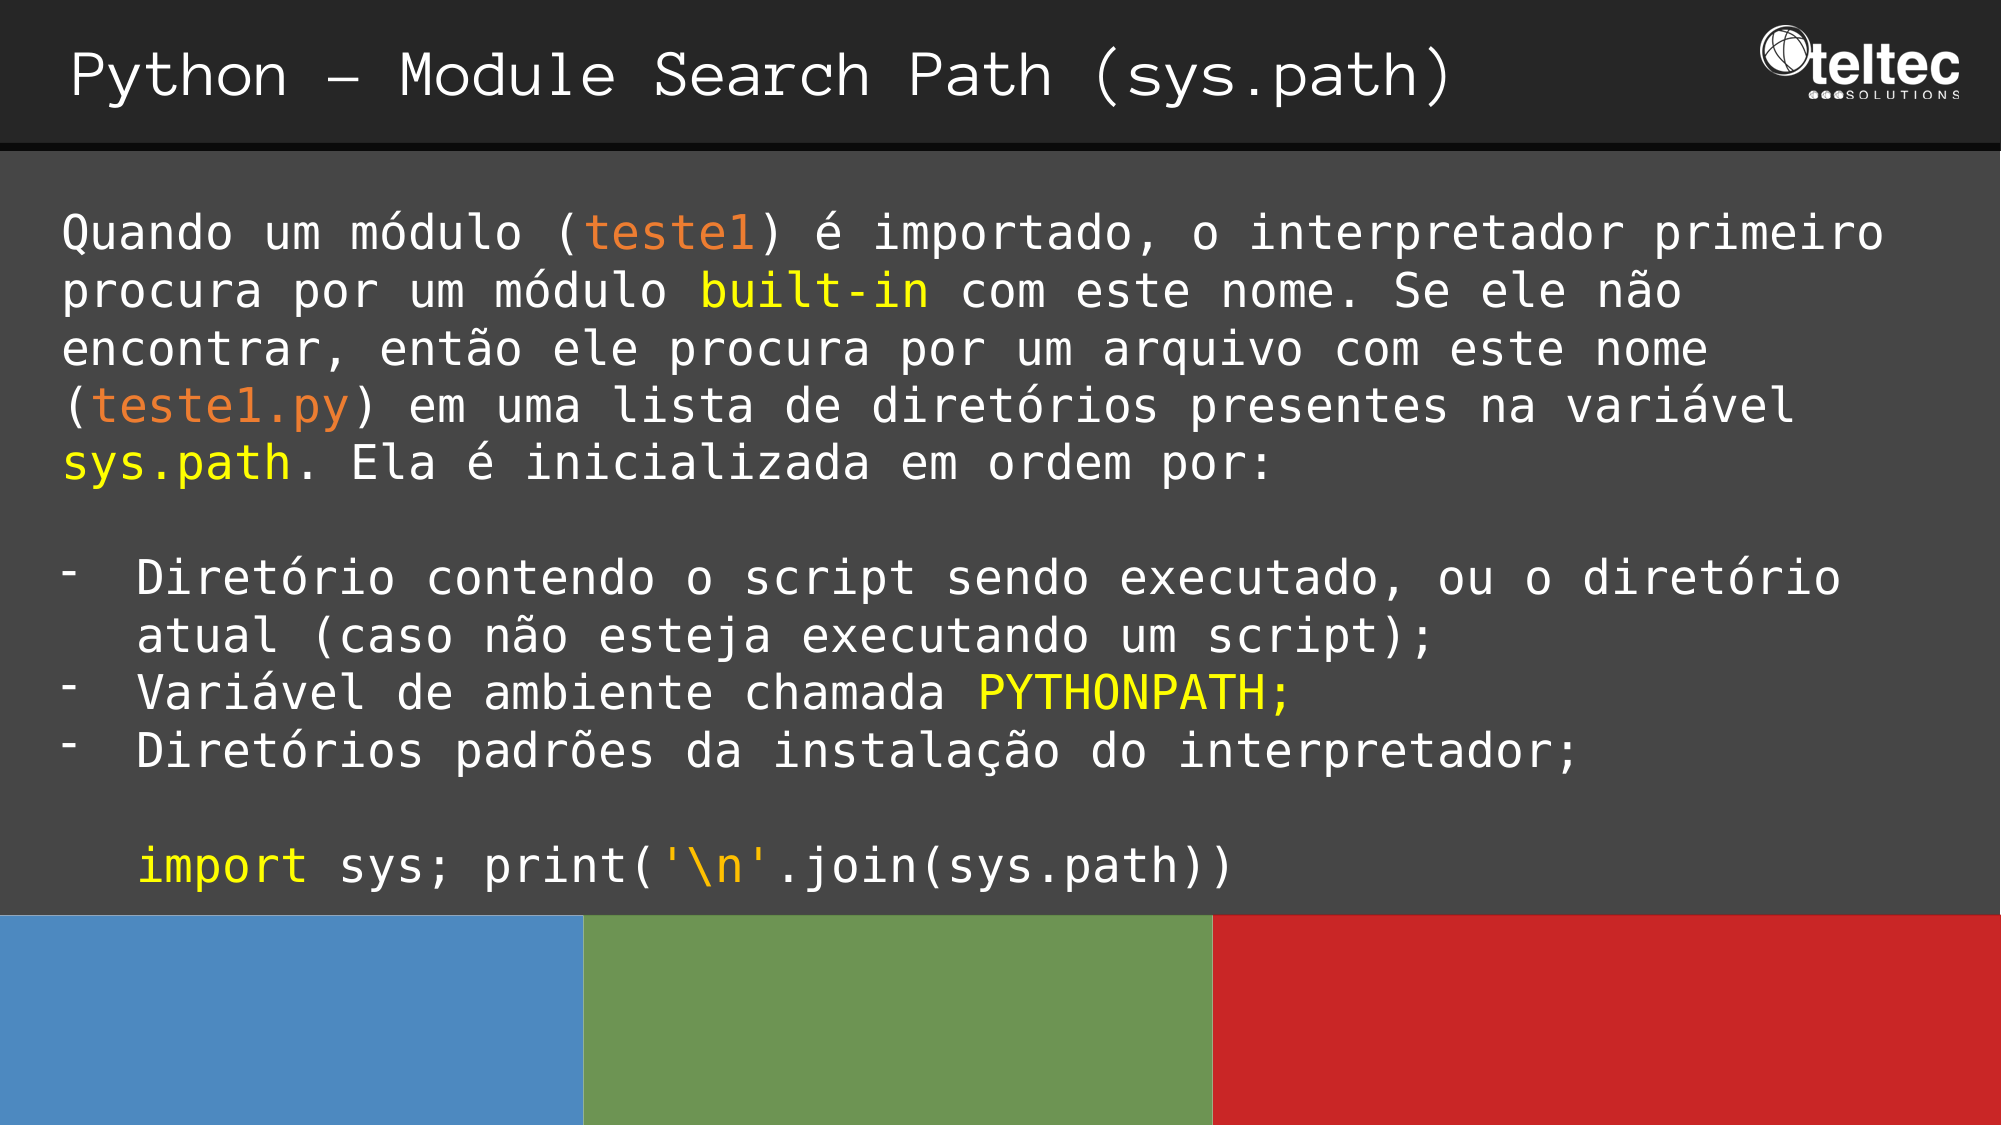

Python – Module Search Path (sys.path)
Quando um módulo (teste1) é importado, o interpretador primeiro procura por um módulo built-in com este nome. Se ele não encontrar, então ele procura por um arquivo com este nome (teste1.py) em uma lista de diretórios presentes na variável sys.path. Ela é inicializada em ordem por:

Diretório contendo o script sendo executado, ou o diretório atual (caso não esteja executando um script);
Variável de ambiente chamada PYTHONPATH;
Diretórios padrões da instalação do interpretador;

import sys; print('\n'.join(sys.path))